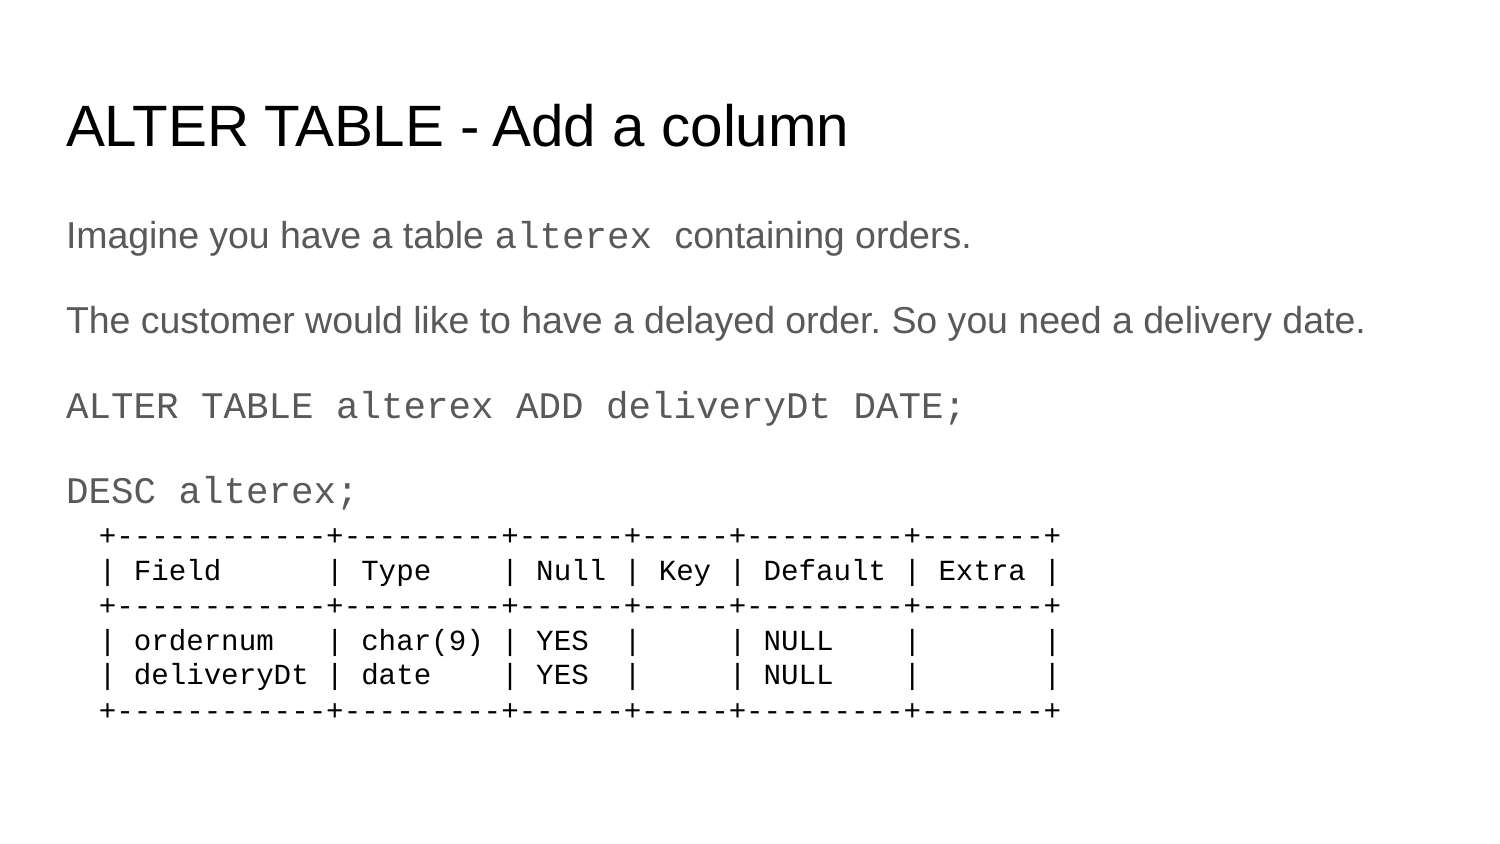

# ALTER TABLE - Add a column
Imagine you have a table alterex containing orders.
The customer would like to have a delayed order. So you need a delivery date.
ALTER TABLE alterex ADD deliveryDt DATE;
DESC alterex;

+------------+---------+------+-----+---------+-------+
| Field      | Type    | Null | Key | Default | Extra |
+------------+---------+------+-----+---------+-------+
| ordernum   | char(9) | YES  |     | NULL    |       |
| deliveryDt | date    | YES  |     | NULL    |       |
+------------+---------+------+-----+---------+-------+